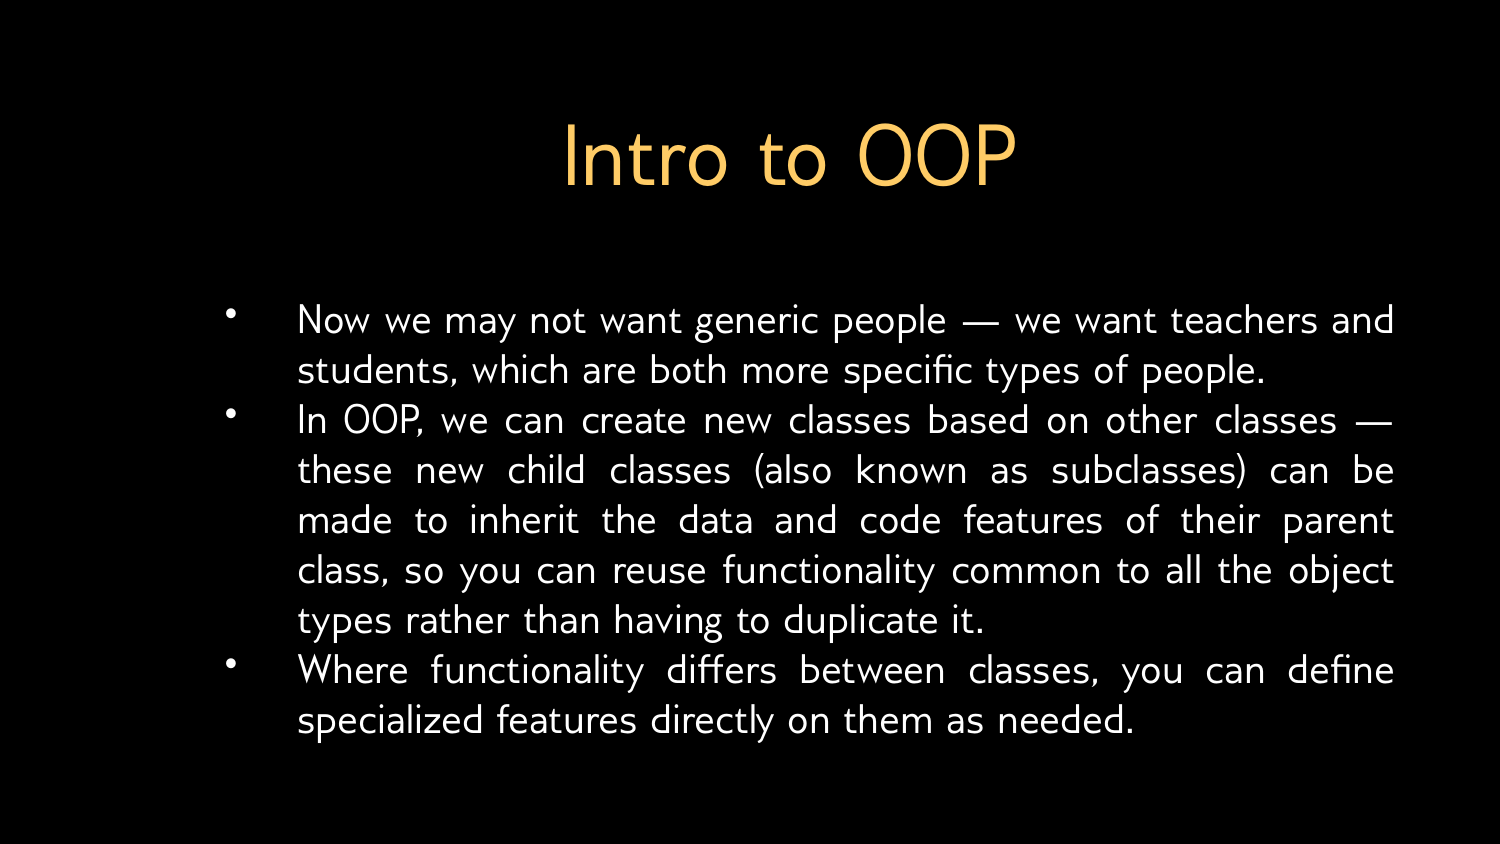

# Intro to OOP
Now we may not want generic people — we want teachers and students, which are both more specific types of people.
In OOP, we can create new classes based on other classes — these new child classes (also known as subclasses) can be made to inherit the data and code features of their parent class, so you can reuse functionality common to all the object types rather than having to duplicate it.
Where functionality differs between classes, you can define specialized features directly on them as needed.